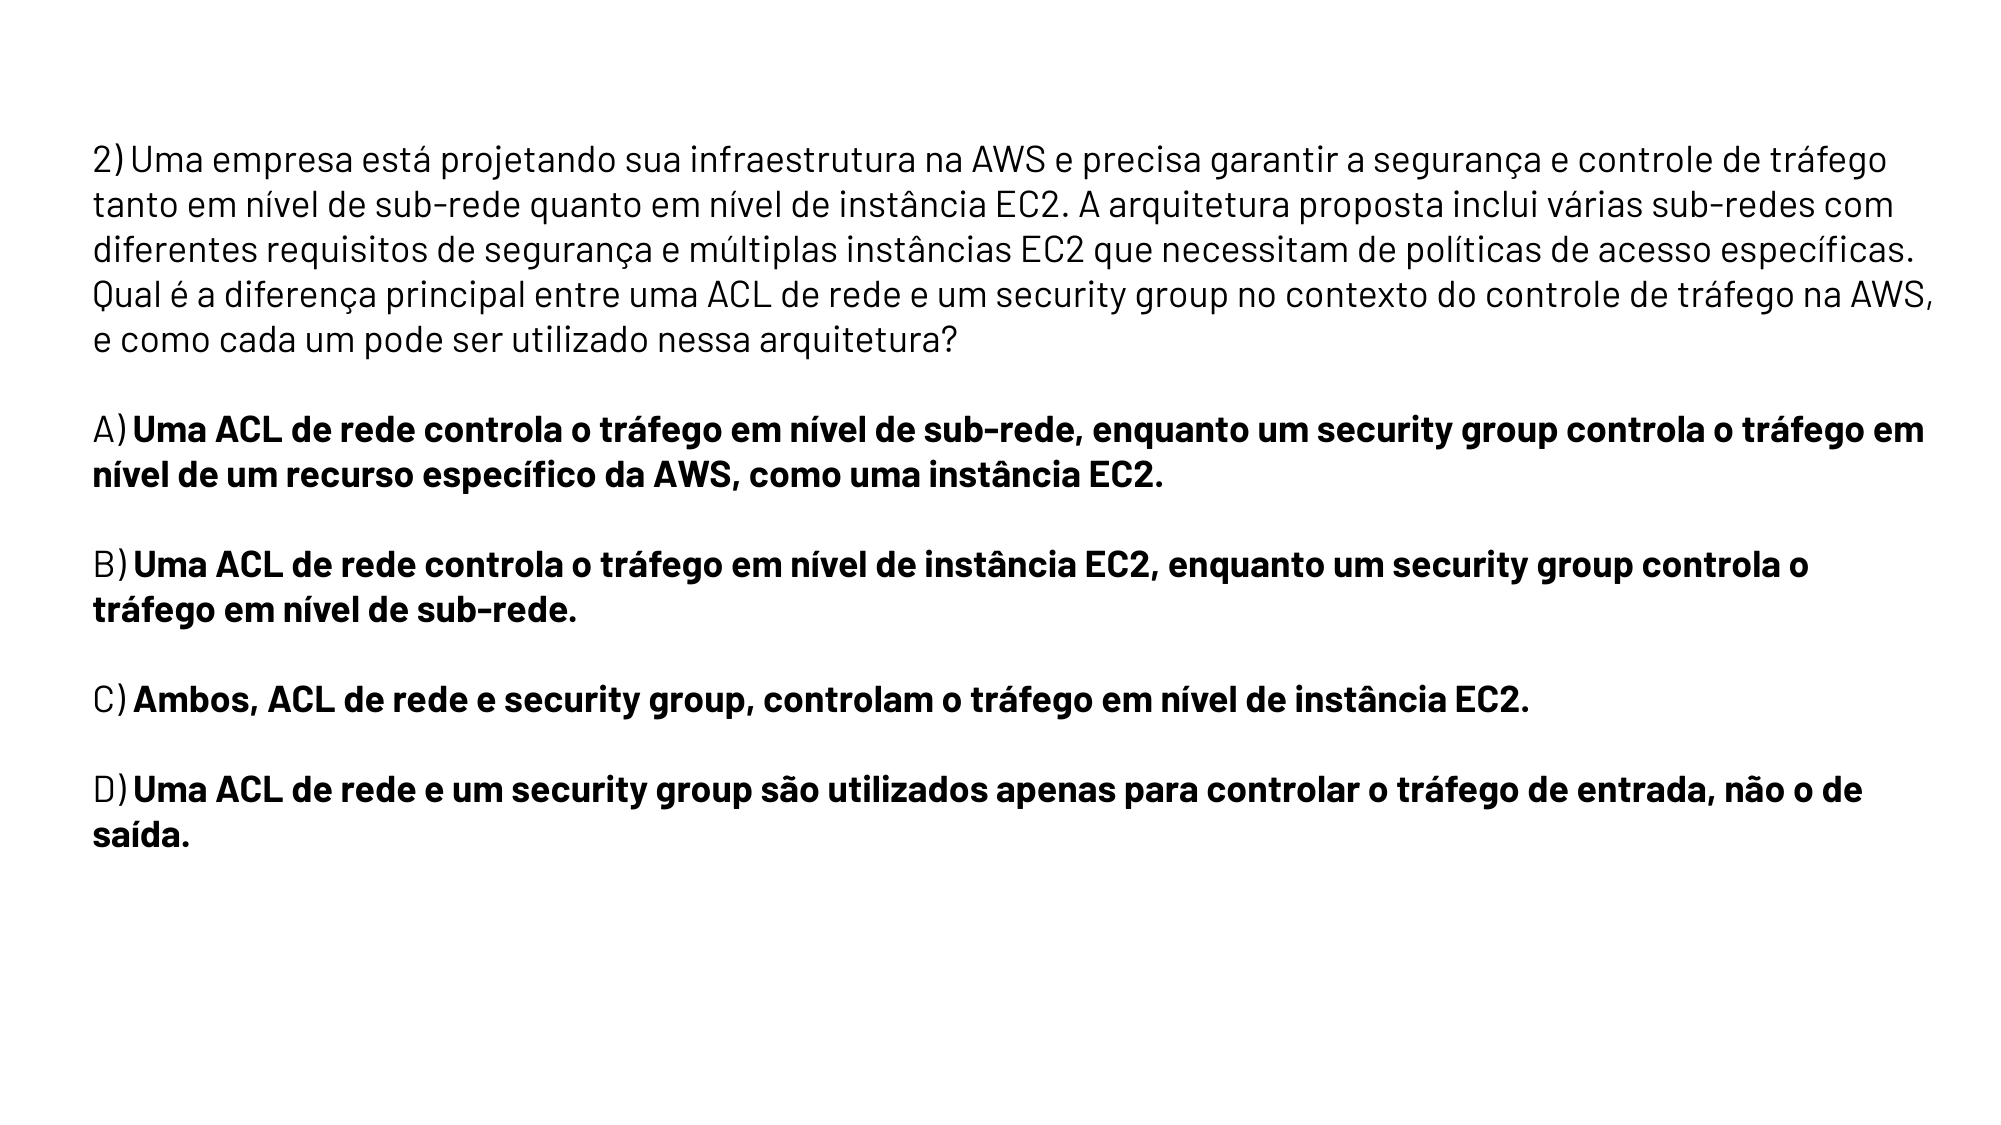

2) Uma empresa está projetando sua infraestrutura na AWS e precisa garantir a segurança e controle de tráfego tanto em nível de sub-rede quanto em nível de instância EC2. A arquitetura proposta inclui várias sub-redes com diferentes requisitos de segurança e múltiplas instâncias EC2 que necessitam de políticas de acesso específicas.
Qual é a diferença principal entre uma ACL de rede e um security group no contexto do controle de tráfego na AWS, e como cada um pode ser utilizado nessa arquitetura?

A) Uma ACL de rede controla o tráfego em nível de sub-rede, enquanto um security group controla o tráfego em nível de um recurso específico da AWS, como uma instância EC2.

B) Uma ACL de rede controla o tráfego em nível de instância EC2, enquanto um security group controla o tráfego em nível de sub-rede.

C) Ambos, ACL de rede e security group, controlam o tráfego em nível de instância EC2.

D) Uma ACL de rede e um security group são utilizados apenas para controlar o tráfego de entrada, não o de saída.